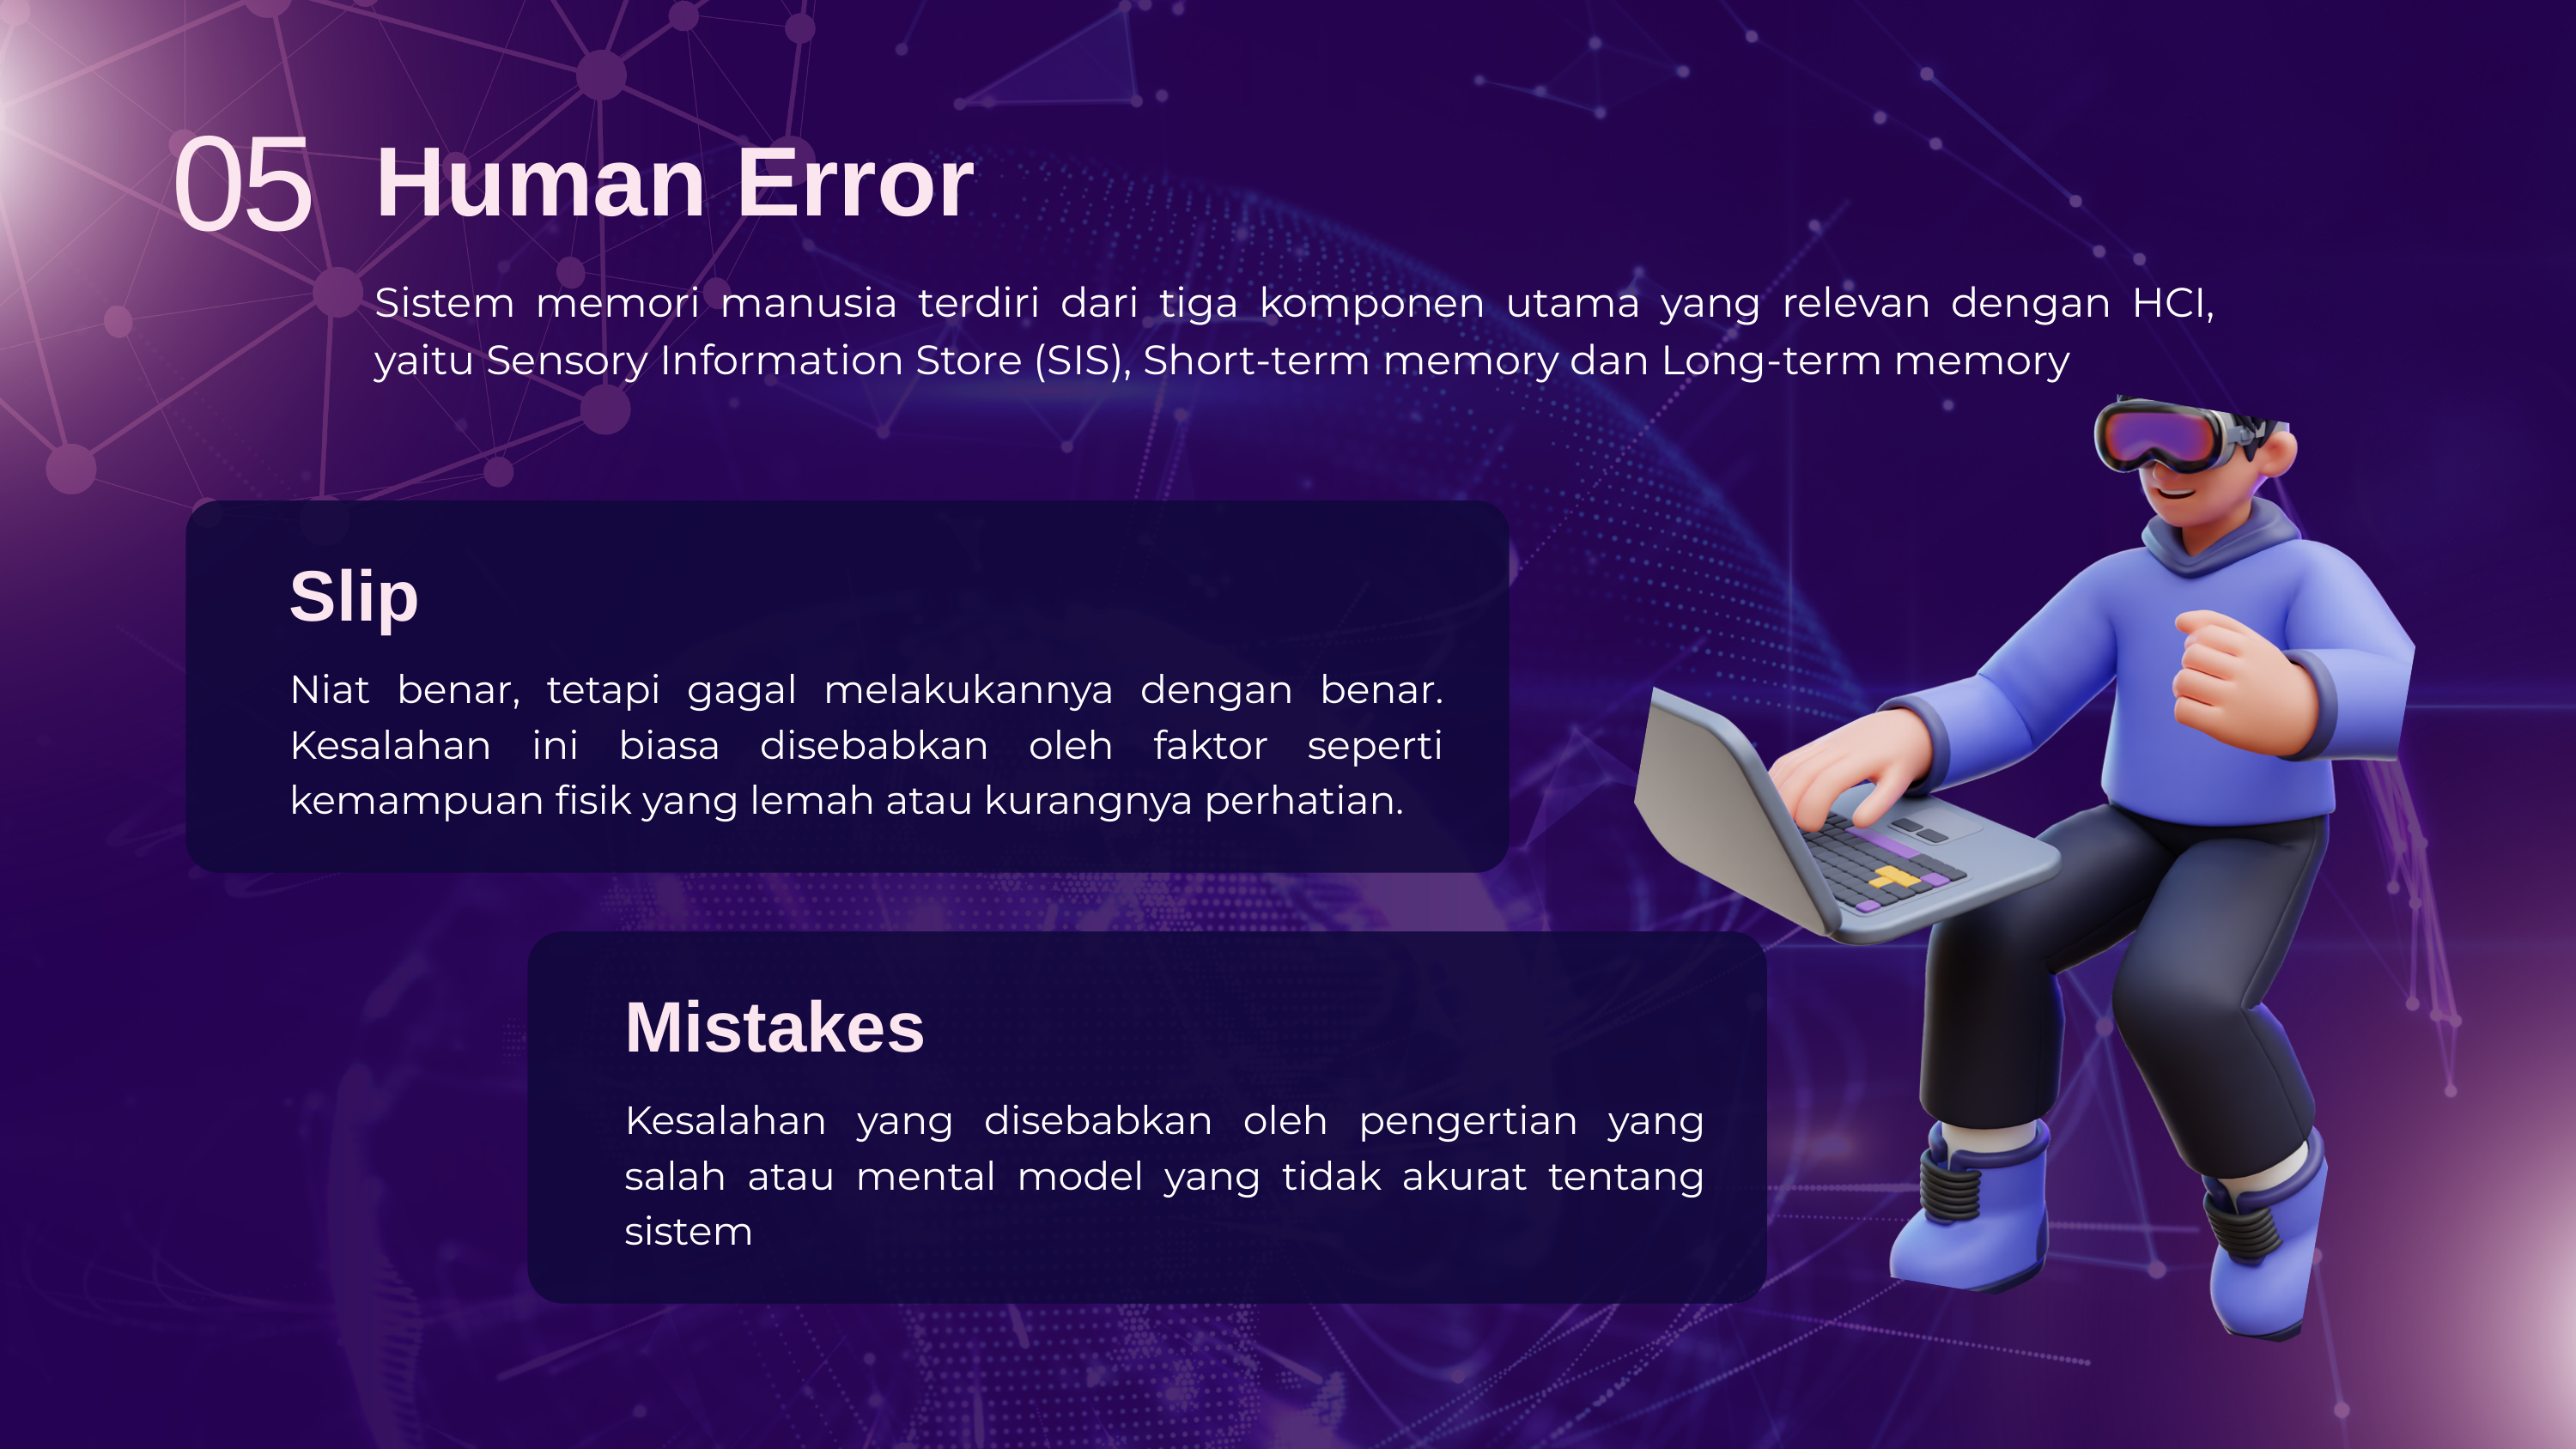

Human Error
05
Sistem memori manusia terdiri dari tiga komponen utama yang relevan dengan HCI, yaitu Sensory Information Store (SIS), Short-term memory dan Long-term memory

Slip
Niat benar, tetapi gagal melakukannya dengan benar. Kesalahan ini biasa disebabkan oleh faktor seperti kemampuan fisik yang lemah atau kurangnya perhatian.

Mistakes
Kesalahan yang disebabkan oleh pengertian yang salah atau mental model yang tidak akurat tentang sistem